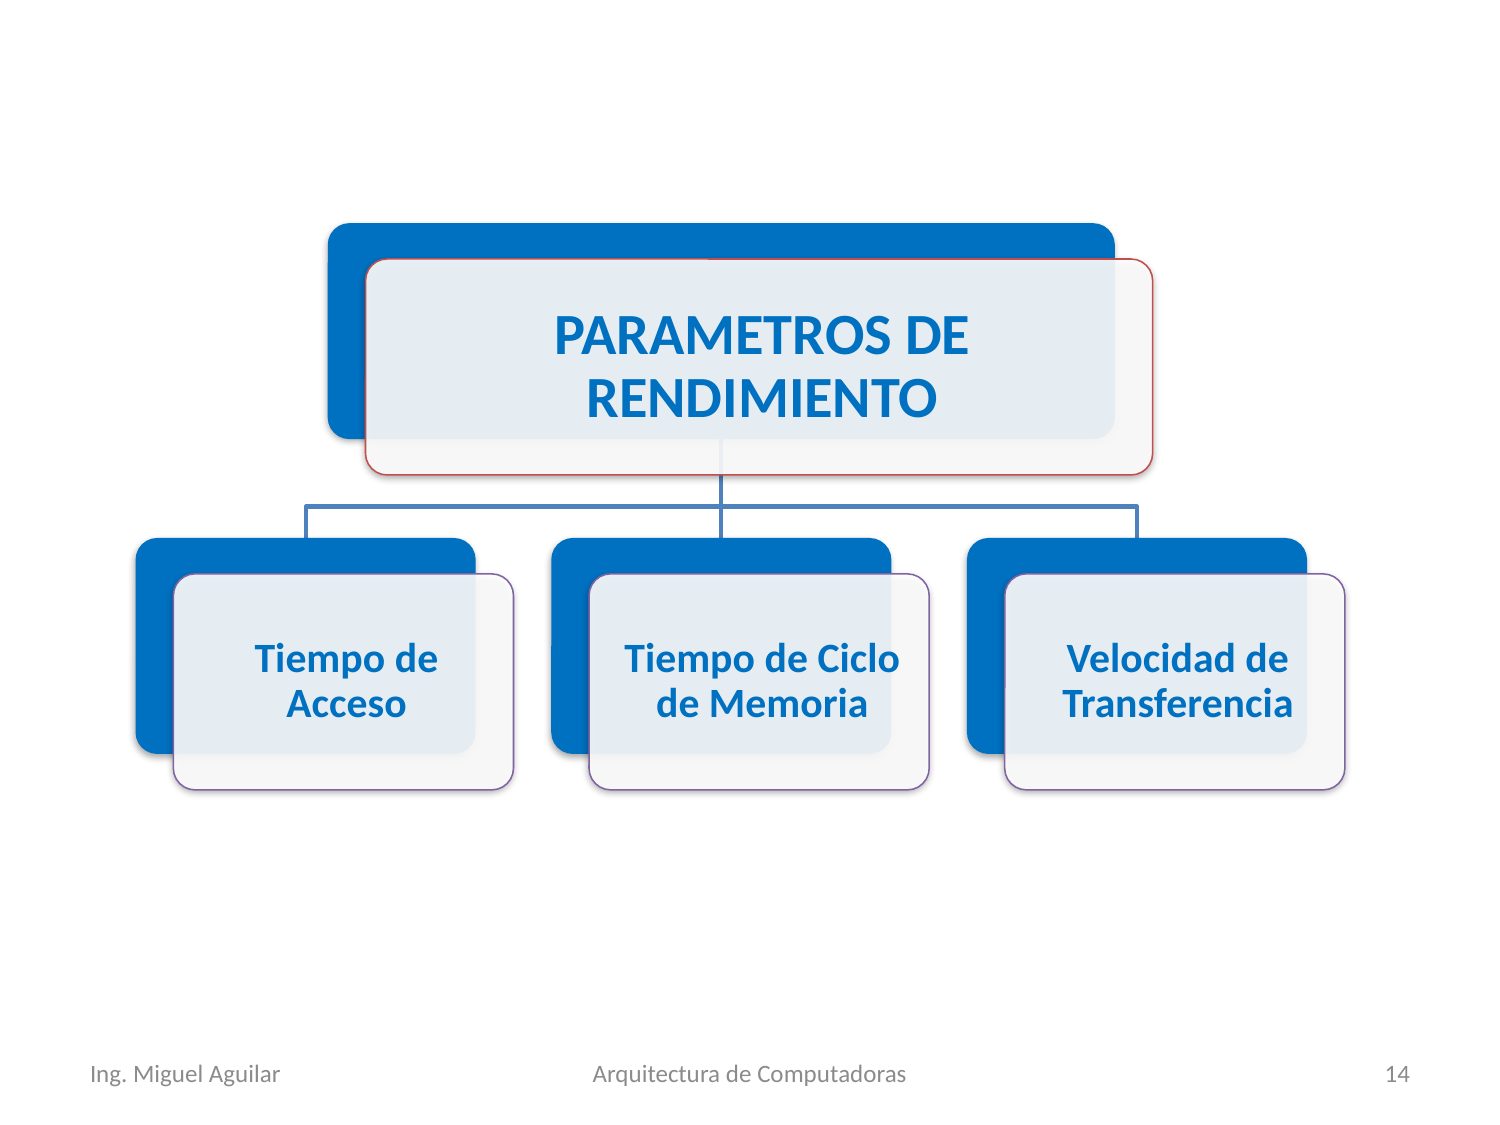

PARAMETROS DE RENDIMIENTO
Tiempo de Acceso
Tiempo de Ciclo de Memoria
Velocidad de Transferencia
Ing. Miguel Aguilar
Arquitectura de Computadoras
14